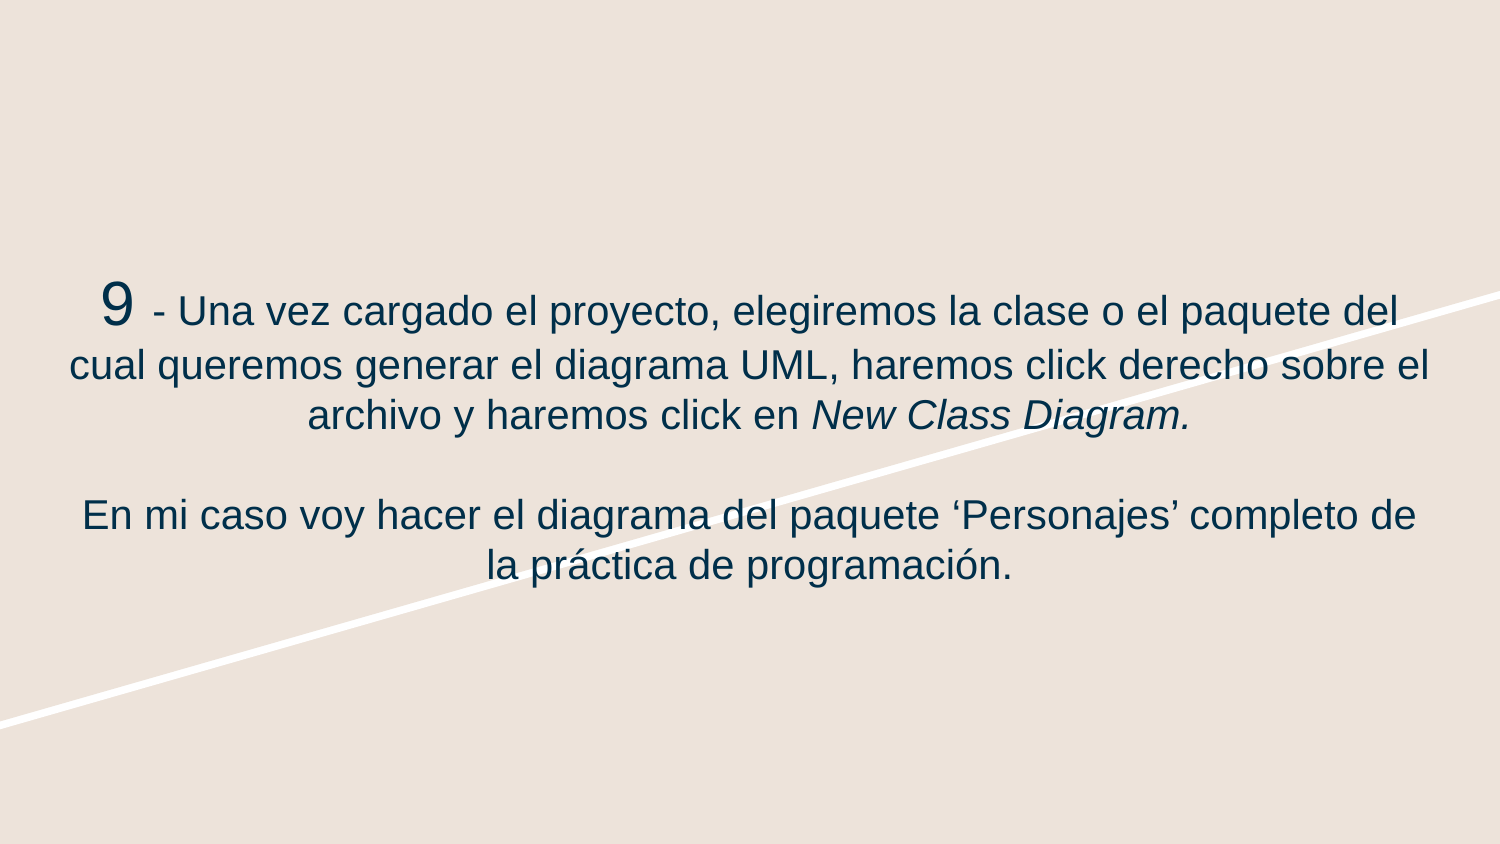

# 9 - Una vez cargado el proyecto, elegiremos la clase o el paquete del cual queremos generar el diagrama UML, haremos click derecho sobre el archivo y haremos click en New Class Diagram.

En mi caso voy hacer el diagrama del paquete ‘Personajes’ completo de la práctica de programación.